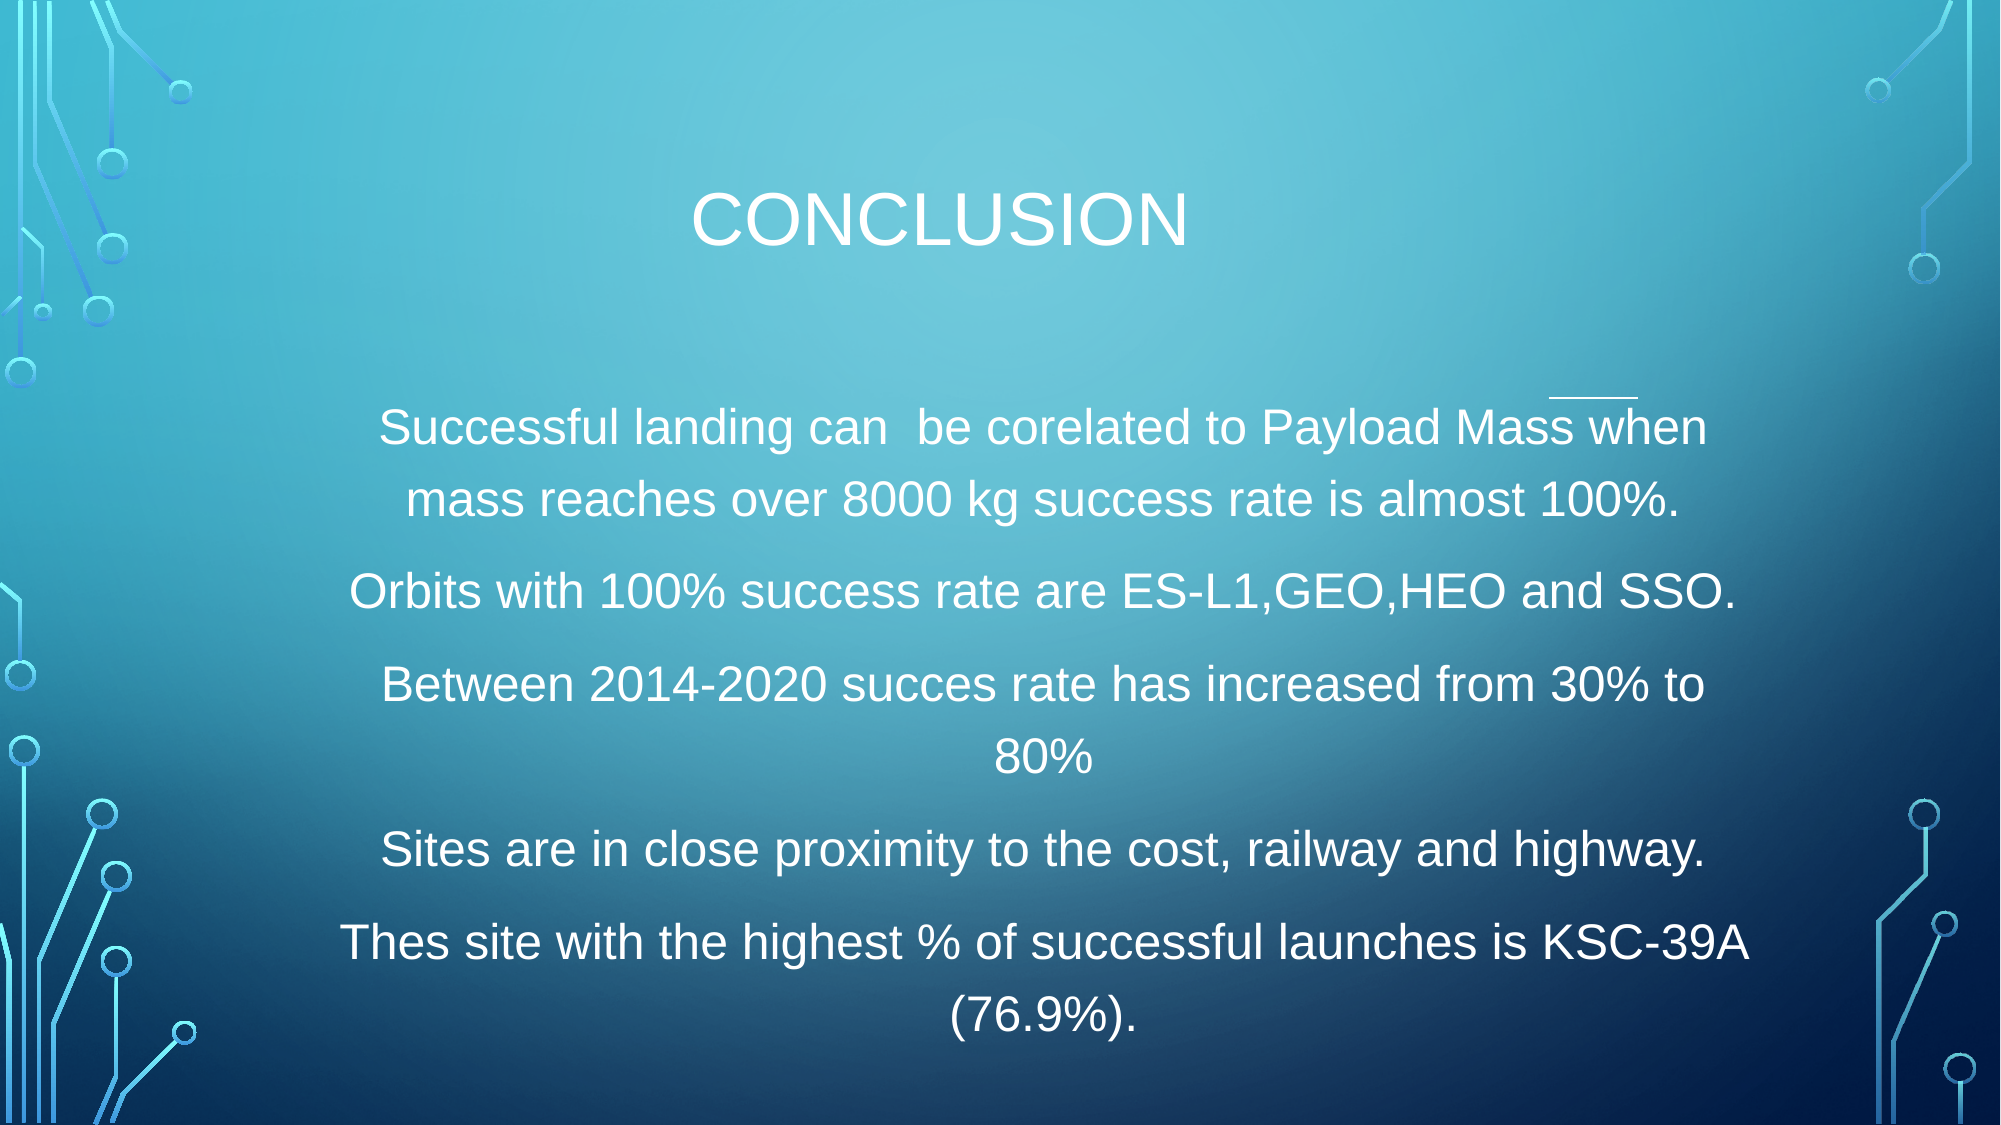

# CONCLUSION
Successful landing can  be corelated to Payload Mass when mass reaches over 8000 kg success rate is almost 100%.
Orbits with 100% success rate are ES-L1,GEO,HEO and SSO.
Between 2014-2020 succes rate has increased from 30% to 80%
Sites are in close proximity to the cost, railway and highway.
Thes site with the highest % of successful launches is KSC-39A (76.9%).